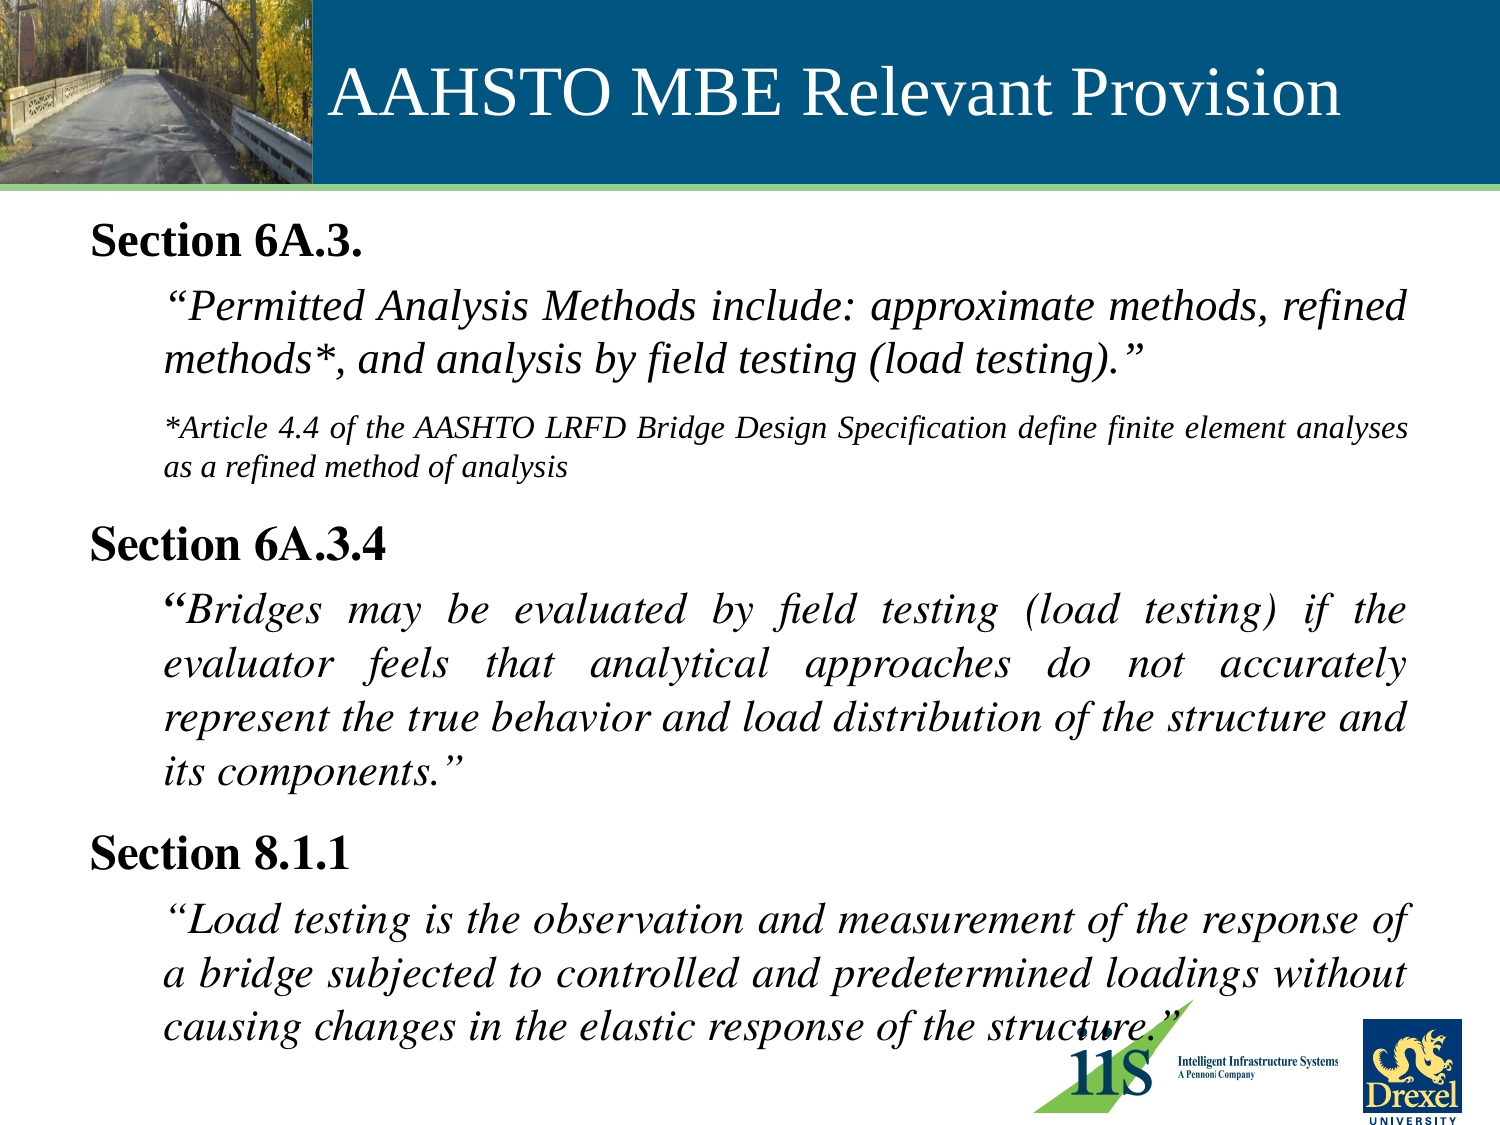

# AAHSTO MBE Relevant Provision
Section 6A.3.
“Permitted Analysis Methods include: approximate methods, refined methods*, and analysis by field testing (load testing).”

*Article 4.4 of the AASHTO LRFD Bridge Design Specification define finite element analyses as a refined method of analysis

Section 6A.3.4
“Bridges may be evaluated by field testing (load testing) if the evaluator feels that analytical approaches do not accurately represent the true behavior and load distribution of the structure and its components.”

Section 8.1.1
“Load testing is the observation and measurement of the response of a bridge subjected to controlled and predetermined loadings without causing changes in the elastic response of the structure.”